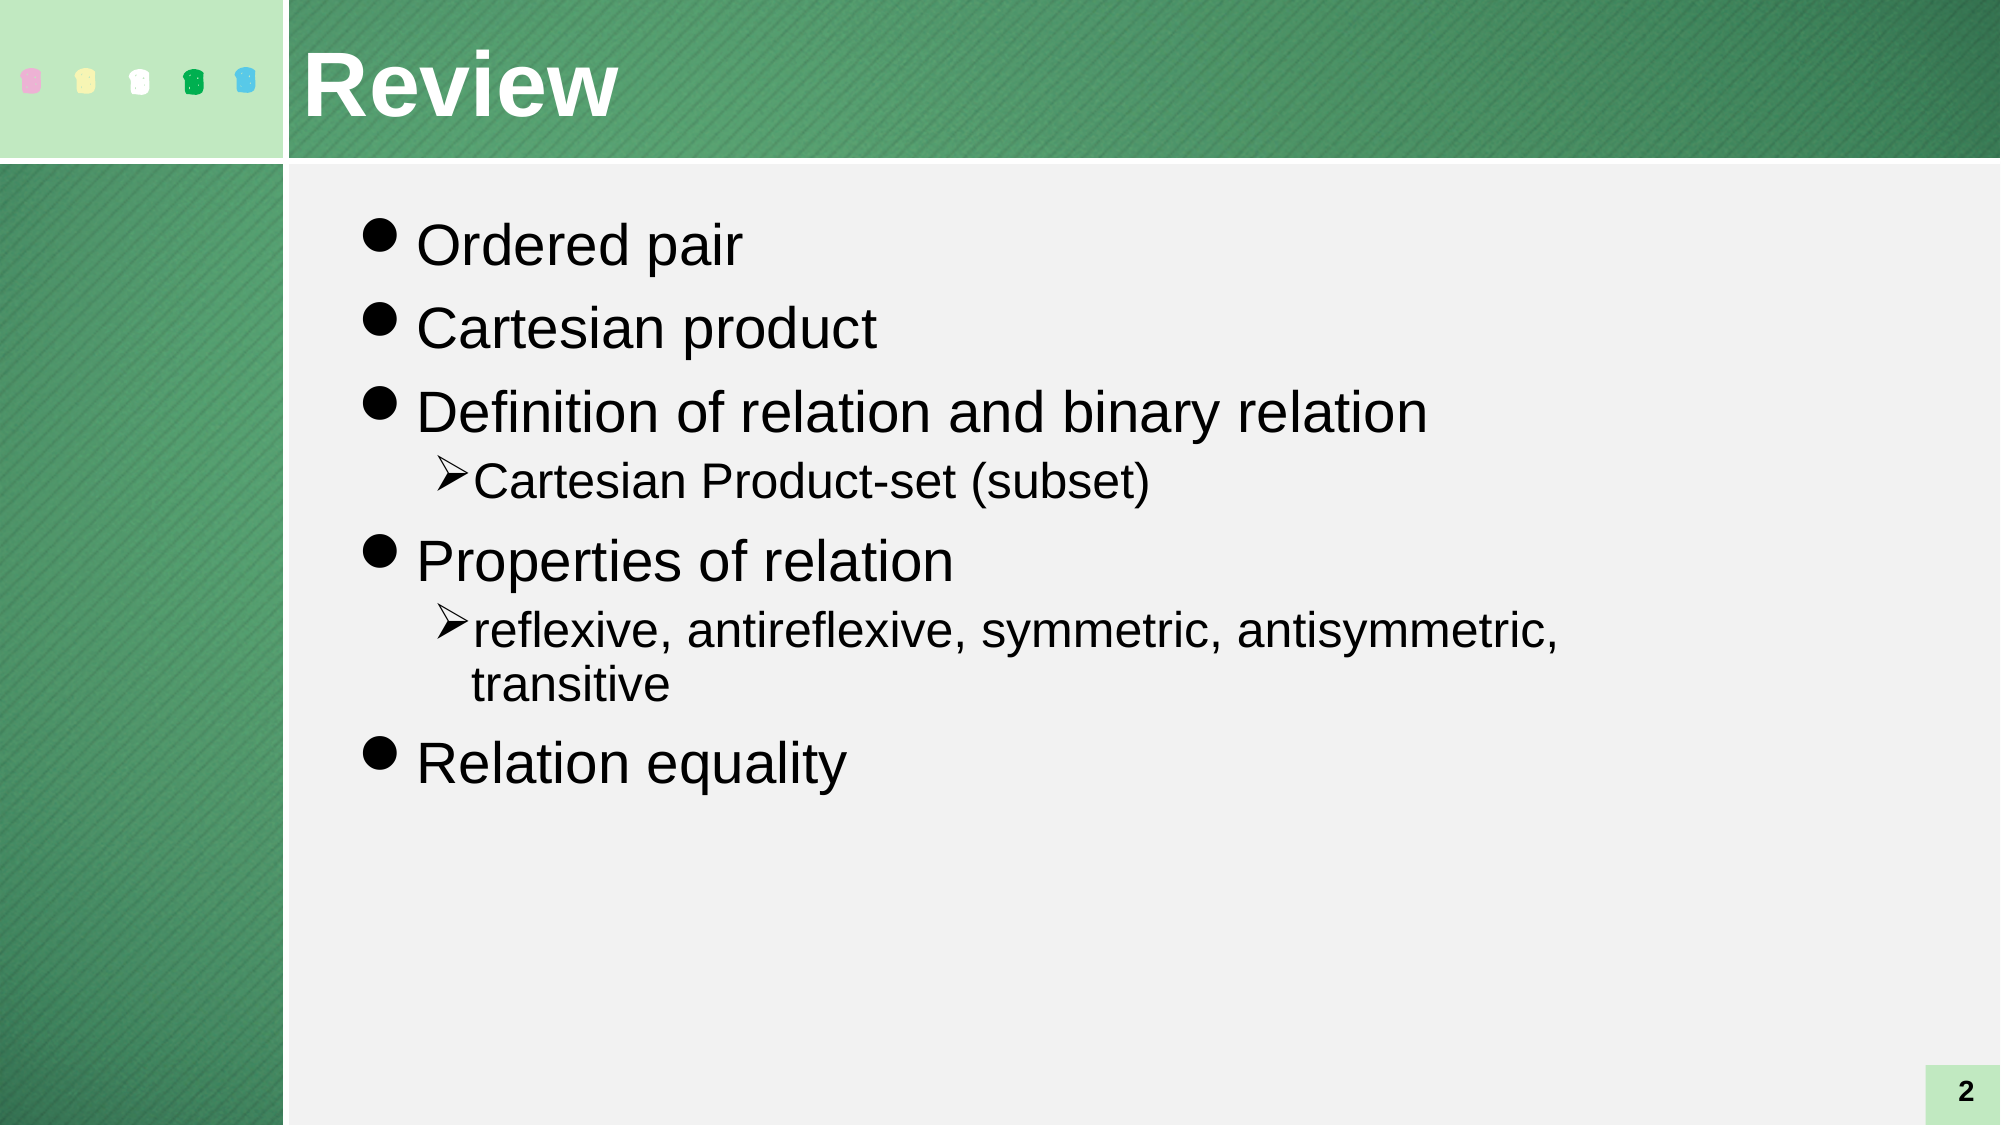

Review

Ordered pair
Cartesian product
Definition of relation and binary relation
Cartesian Product-set (subset)
Properties of relation
reflexive, antireflexive, symmetric, antisymmetric, transitive
Relation equality

2